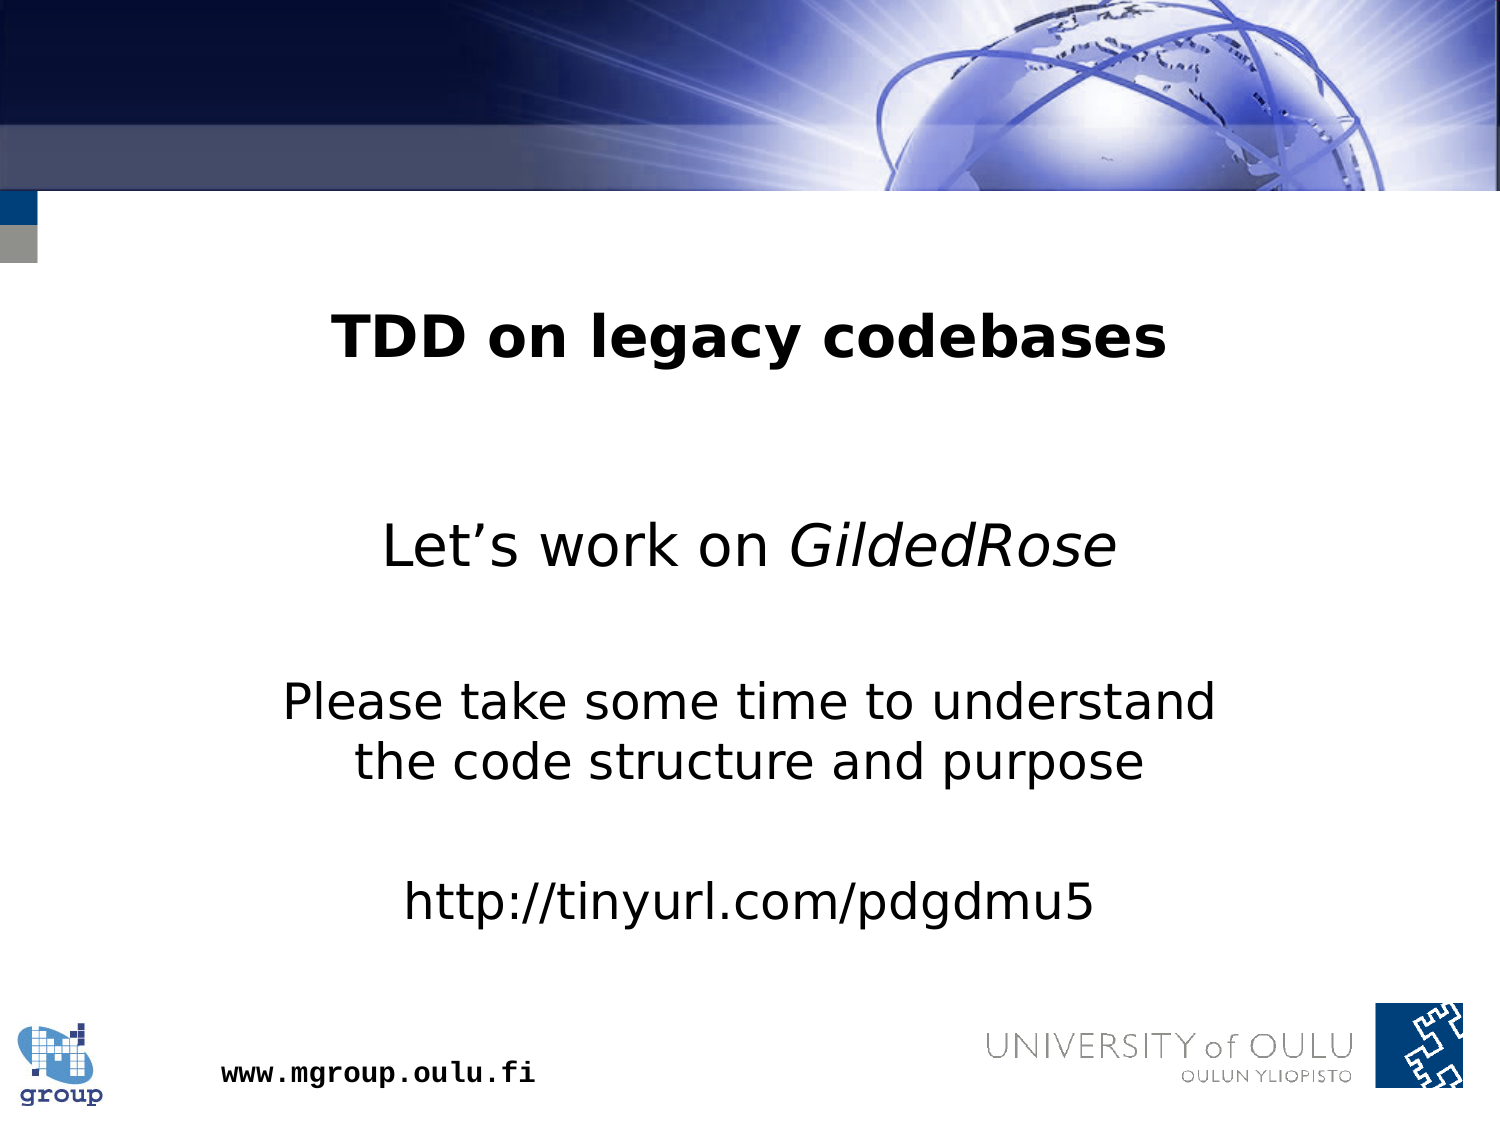

# TDD on legacy codebases
Let’s work on GildedRose

Please take some time to understand the code structure and purpose

http://tinyurl.com/pdgdmu5